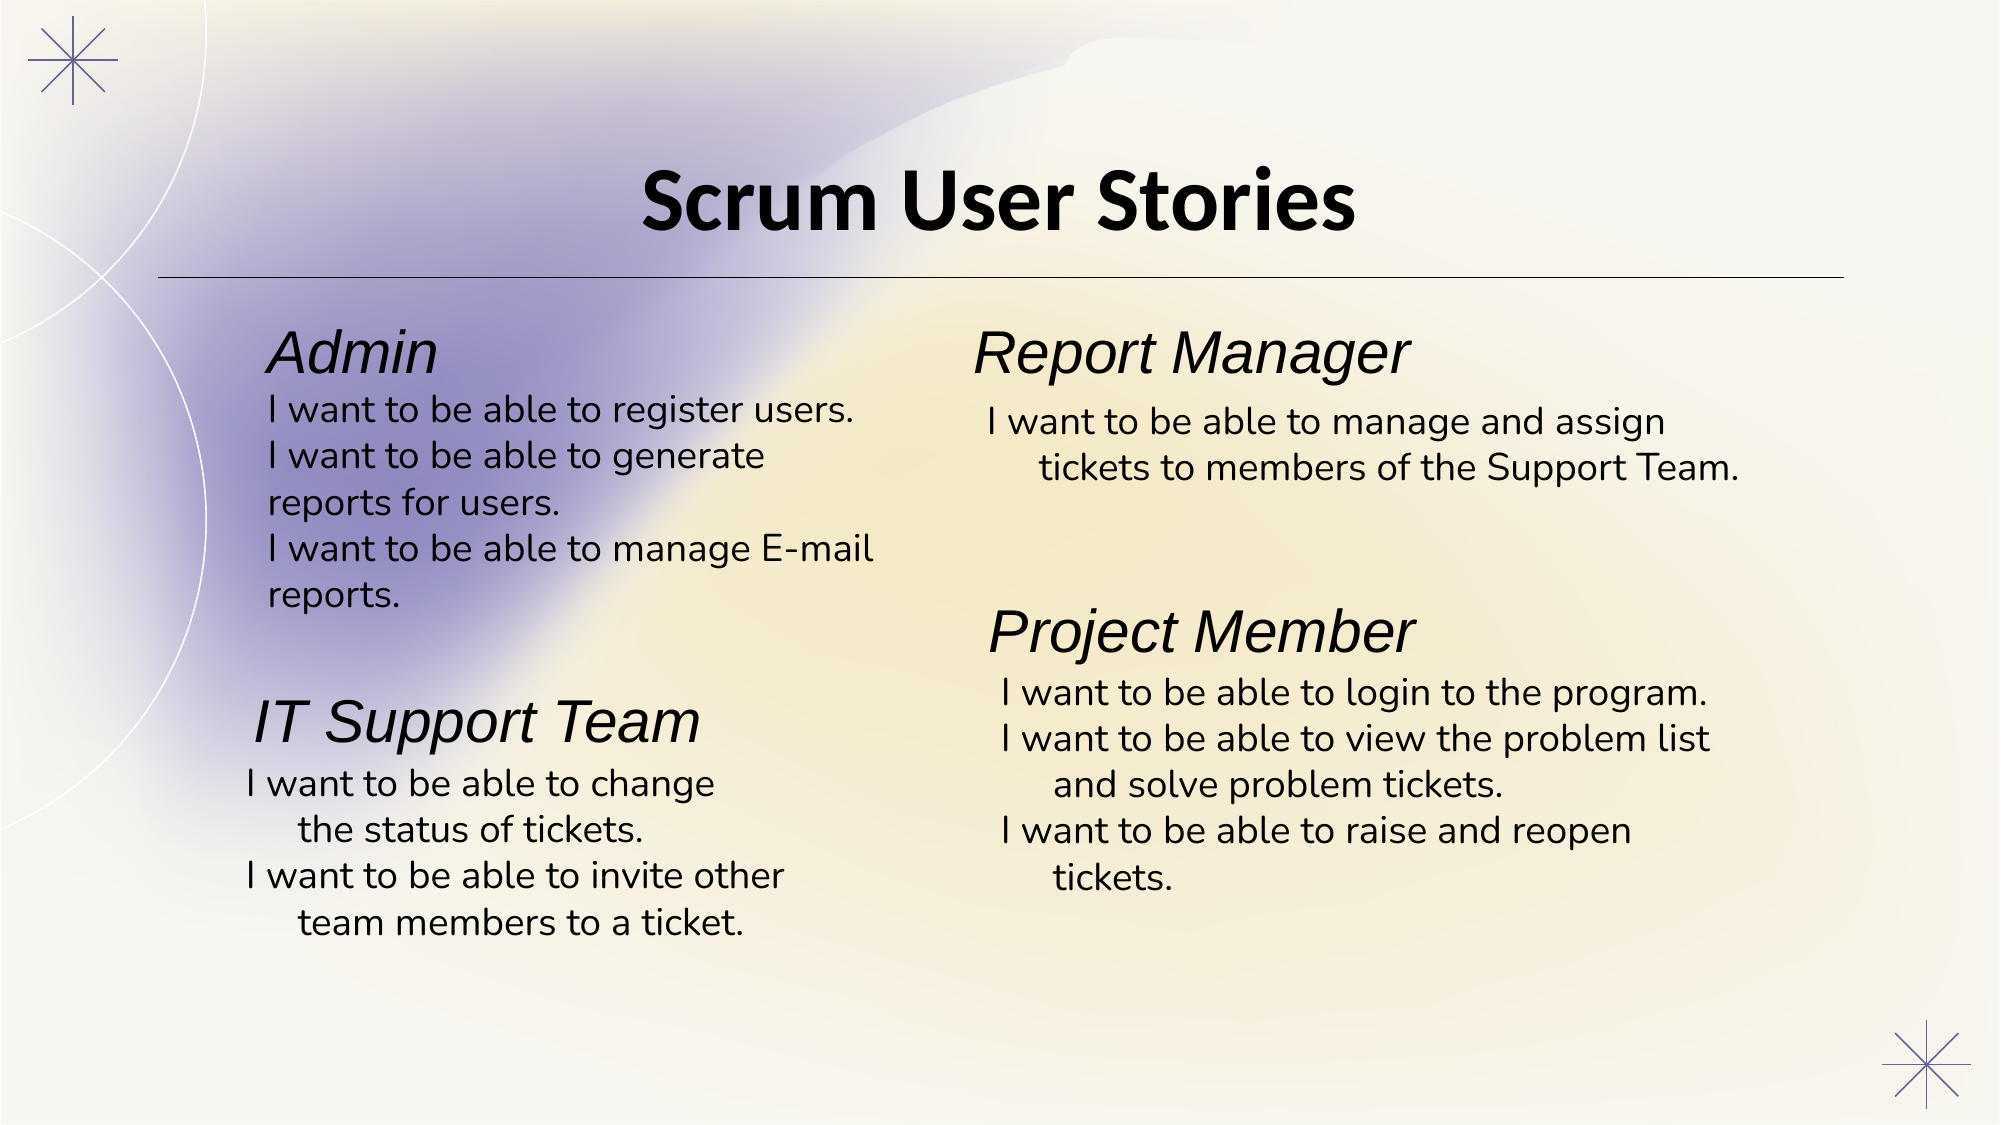

# Scrum User Stories

Admin
Report Manager
I want to be able to register users.
I want to be able to generate reports for users.
I want to be able to manage E-mail reports.

I want to be able to manage and assign tickets to members of the Support Team.

Project Member
I want to be able to login to the program.
I want to be able to view the problem list and solve problem tickets.
I want to be able to raise and reopen tickets.
IT Support Team
I want to be able to change the status of tickets.
I want to be able to invite other team members to a ticket.